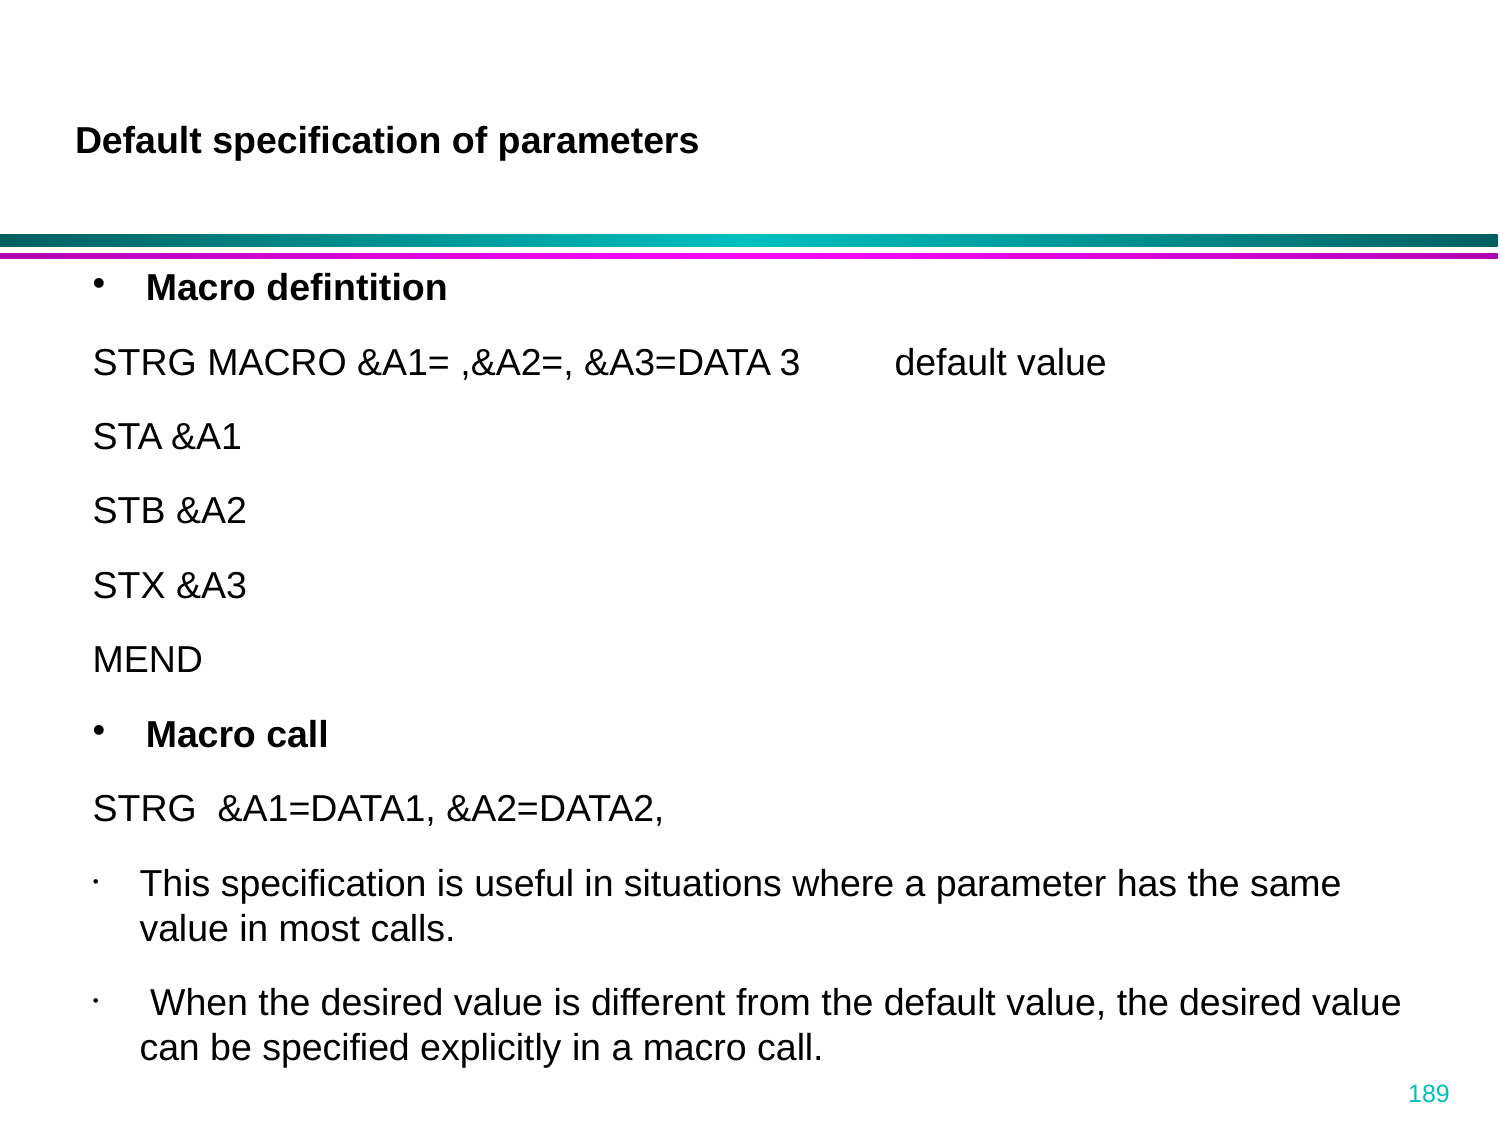

Default specification of parameters
Macro defintition
STRG MACRO &A1= ,&A2=, &A3=DATA 3         default value
STA &A1
STB &A2
STX &A3
MEND
Macro call
STRG  &A1=DATA1, &A2=DATA2,
This specification is useful in situations where a parameter has the same value in most calls.
 When the desired value is different from the default value, the desired value can be specified explicitly in a macro call.